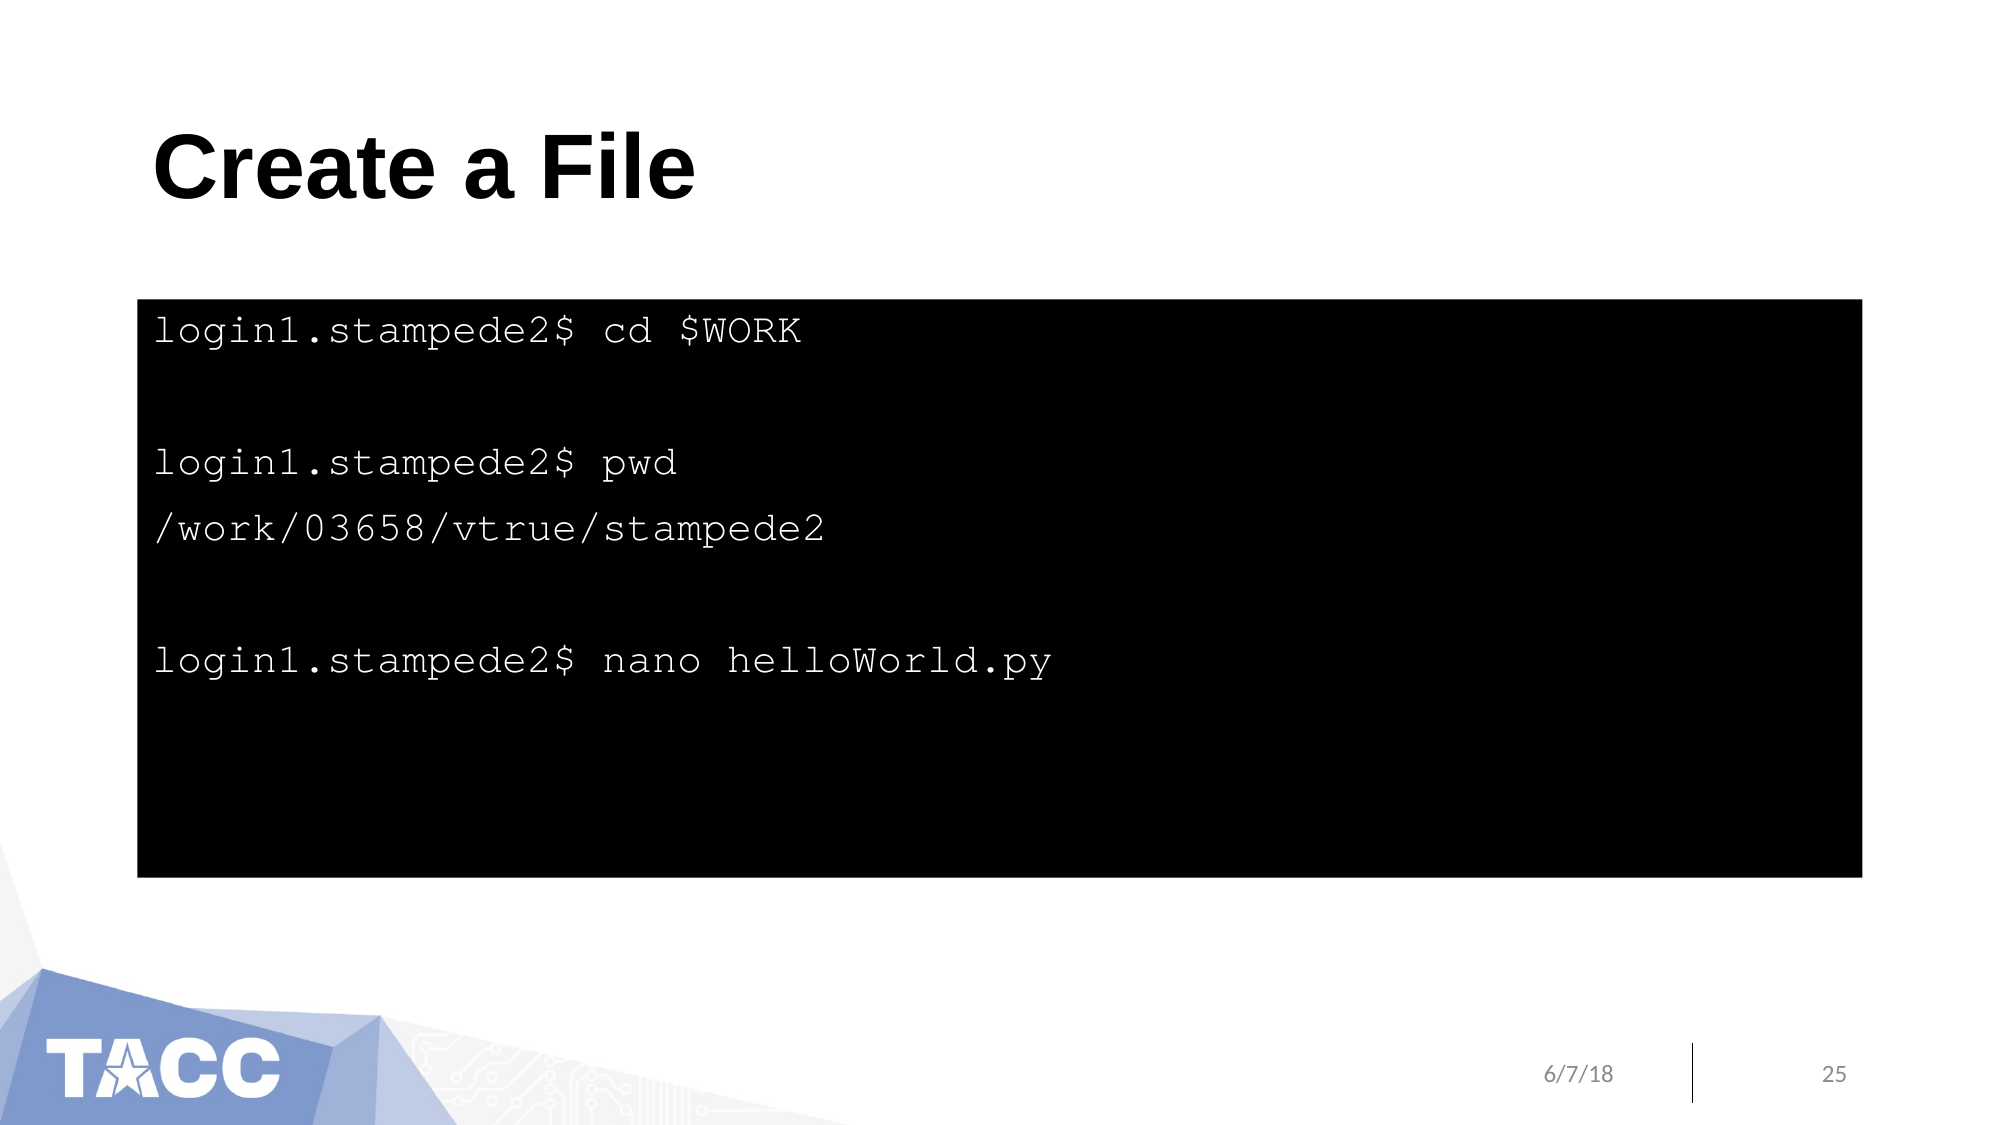

# Create a File
login1.stampede2$ cd $WORK

login1.stampede2$ pwd
/work/03658/vtrue/stampede2

login1.stampede2$ nano helloWorld.py

6/7/18
25